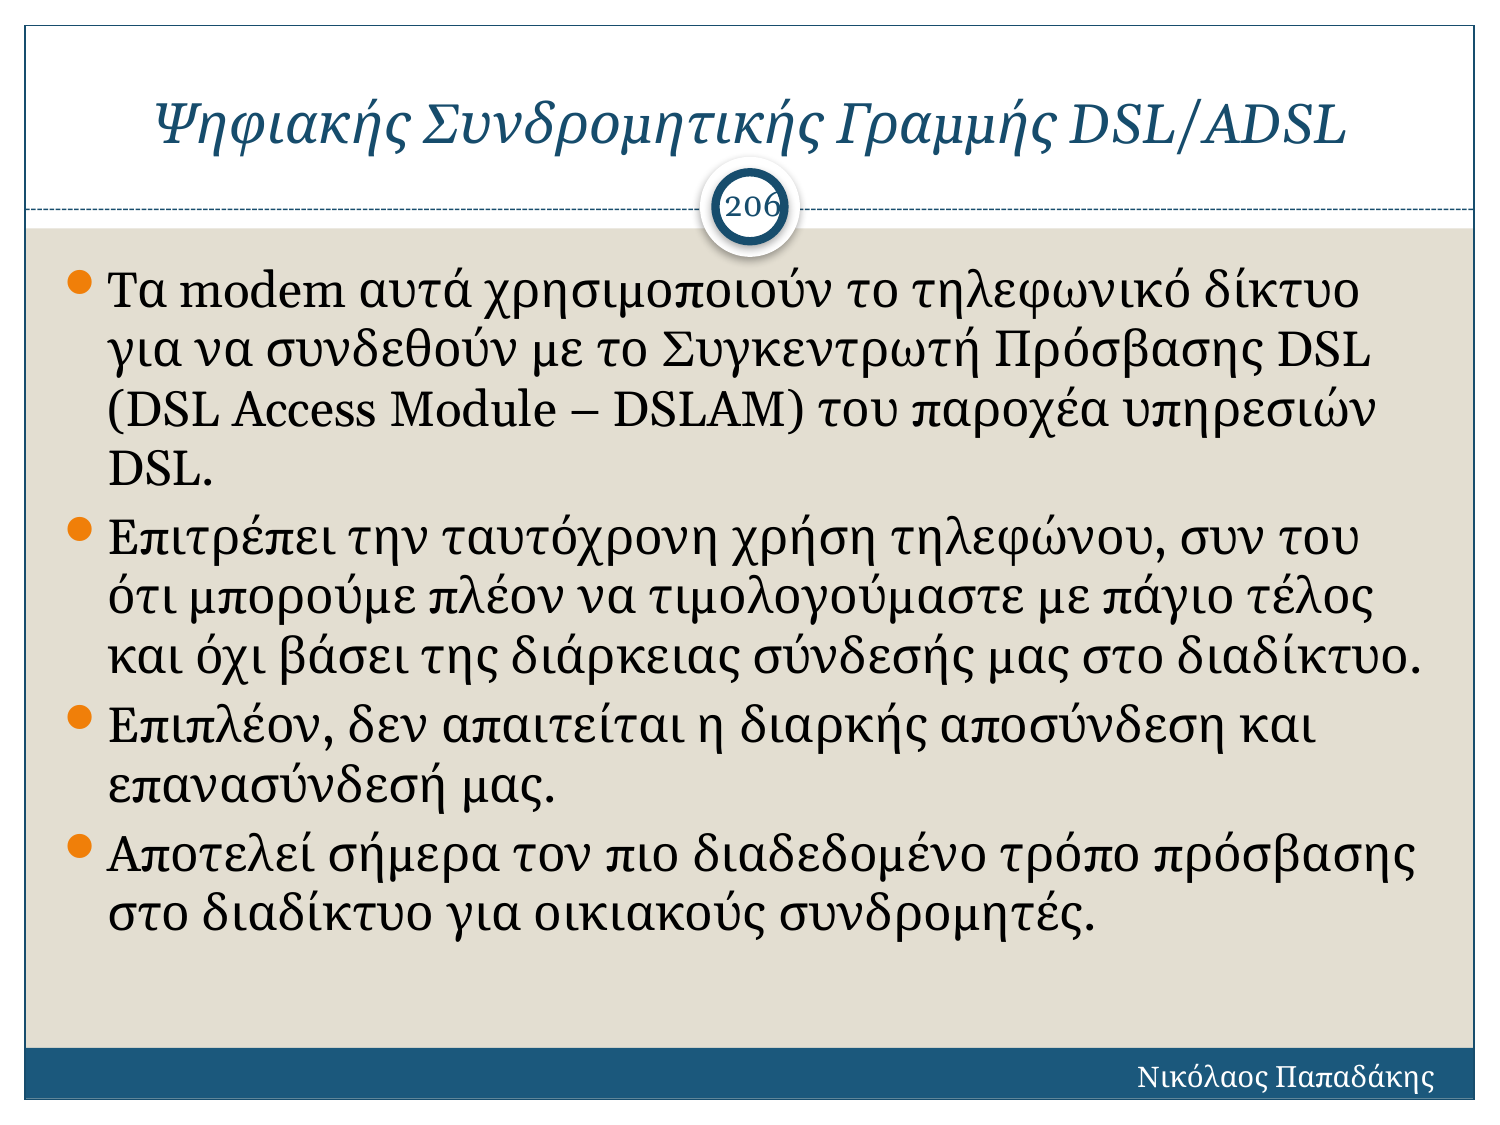

# Ψηφιακής Συνδρομητικής Γραμμής DSL/ADSL
206
Τα modem αυτά χρησιμοποιούν το τηλεφωνικό δίκτυο για να συνδεθούν με το Συγκεντρωτή Πρόσβασης DSL (DSL Access Module – DSLAM) του παροχέα υπηρεσιών DSL.
Επιτρέπει την ταυτόχρονη χρήση τηλεφώνου, συν του ότι μπορούμε πλέον να τιμολογούμαστε με πάγιο τέλος και όχι βάσει της διάρκειας σύνδεσής μας στο διαδίκτυο.
Επιπλέον, δεν απαιτείται η διαρκής αποσύνδεση και επανασύνδεσή μας.
Αποτελεί σήμερα τον πιο διαδεδομένο τρόπο πρόσβασης στο διαδίκτυο για οικιακούς συνδρομητές.

Νικόλαος Παπαδάκης